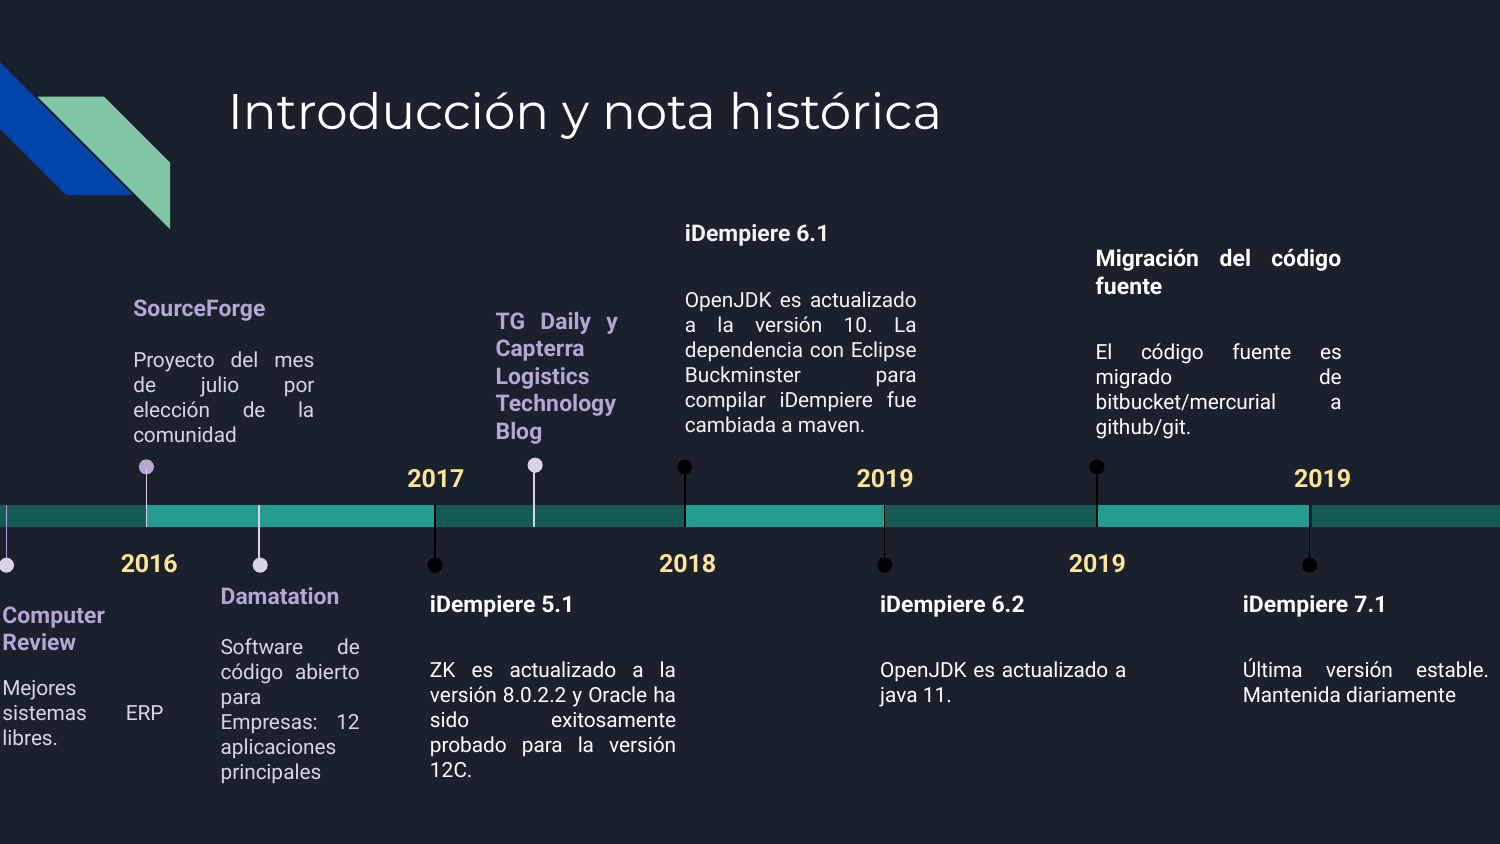

# Introducción y nota histórica
iDempiere 6.1

OpenJDK es actualizado a la versión 10. La dependencia con Eclipse Buckminster para compilar iDempiere fue cambiada a maven.

2018
Migración del código fuente

El código fuente es migrado de bitbucket/mercurial a github/git.

2019
SourceForge

Proyecto del mes de julio por elección de la comunidad

2016
TG Daily y Capterra Logistics Technology Blog

2017

iDempiere 5.1

ZK es actualizado a la versión 8.0.2.2 y Oracle ha sido exitosamente probado para la versión 12C.

2019

iDempiere 6.2

OpenJDK es actualizado a java 11.

2019

iDempiere 7.1

Última versión estable. Mantenida diariamente

Damatation

Software de código abierto para Empresas: 12 aplicaciones principales
Computer Review

Mejores sistemas ERP libres.